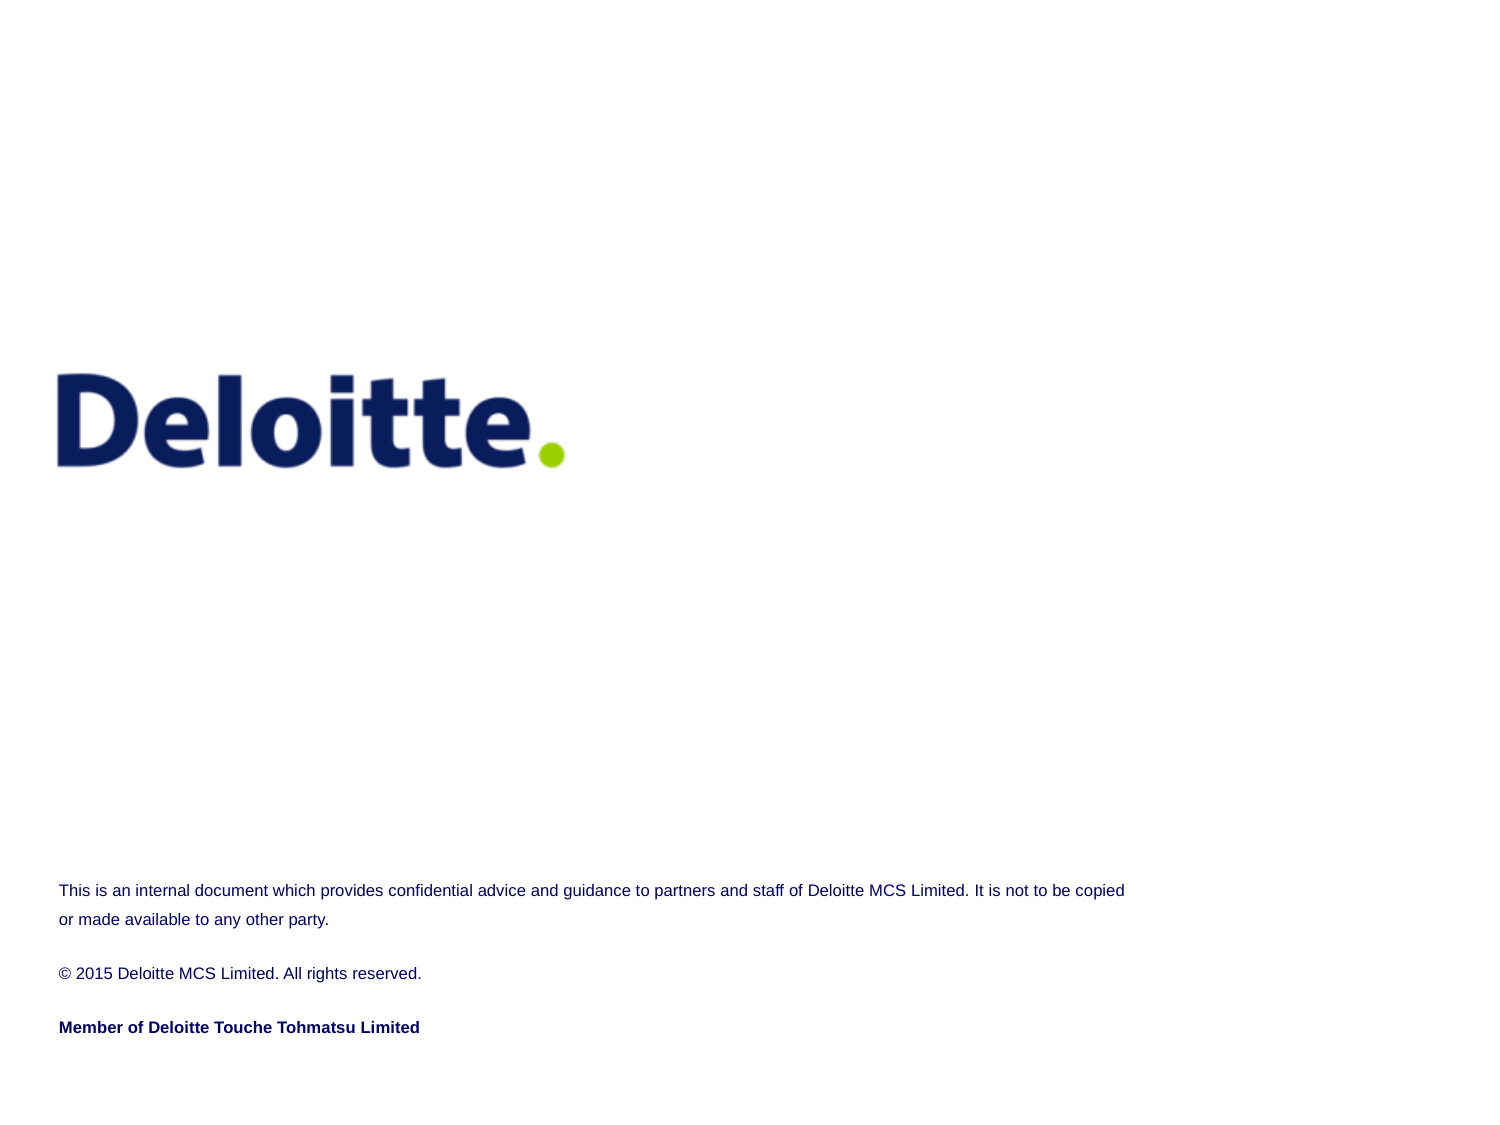

This is an internal document which provides confidential advice and guidance to partners and staff of Deloitte MCS Limited. It is not to be copied or made available to any other party.
© 2015 Deloitte MCS Limited. All rights reserved.
Member of Deloitte Touche Tohmatsu Limited